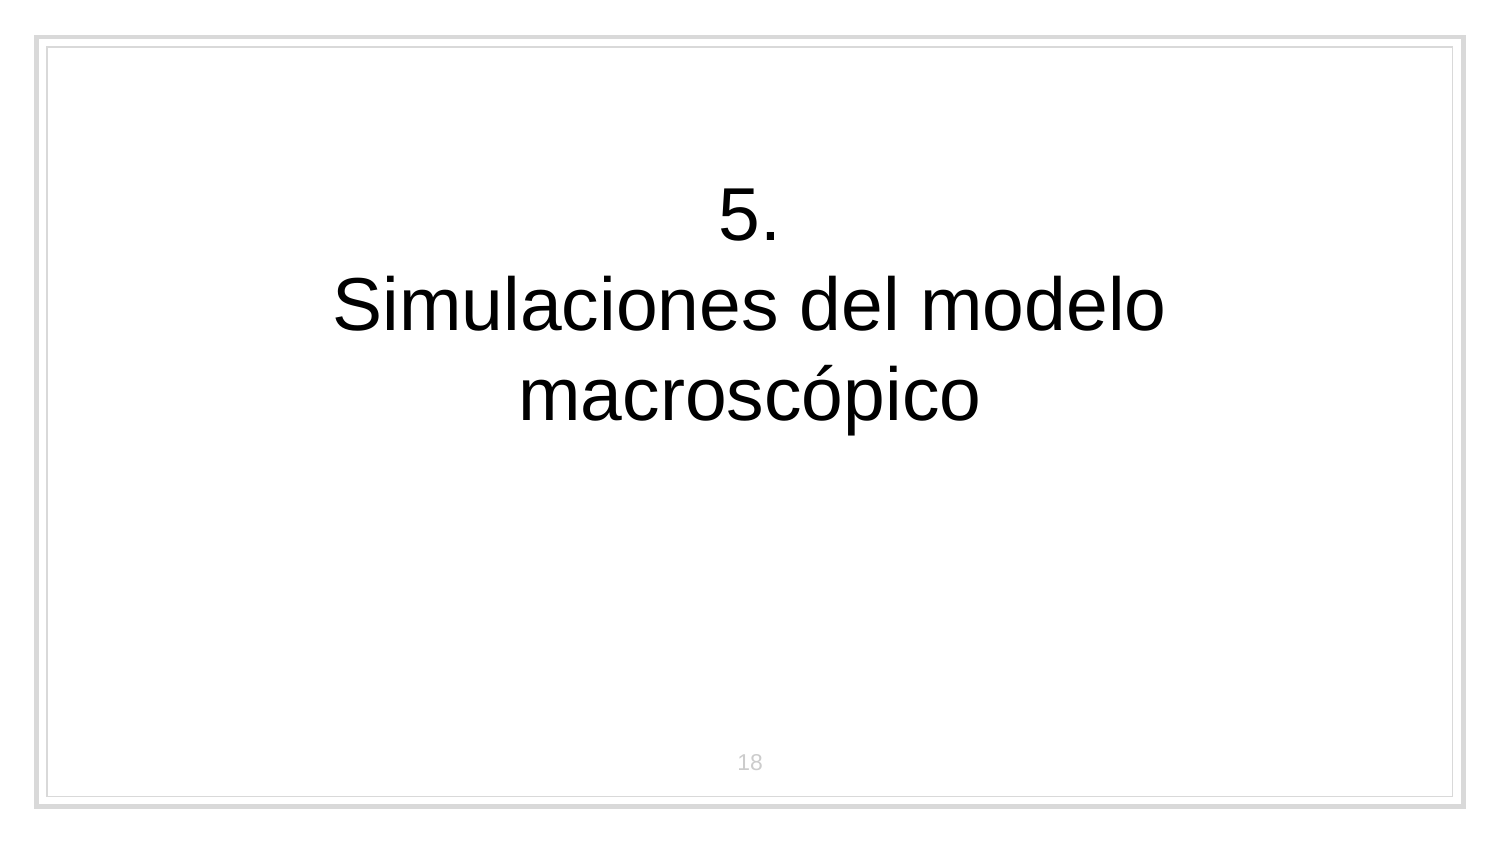

# 5.
Simulaciones del modelo macroscópico

18